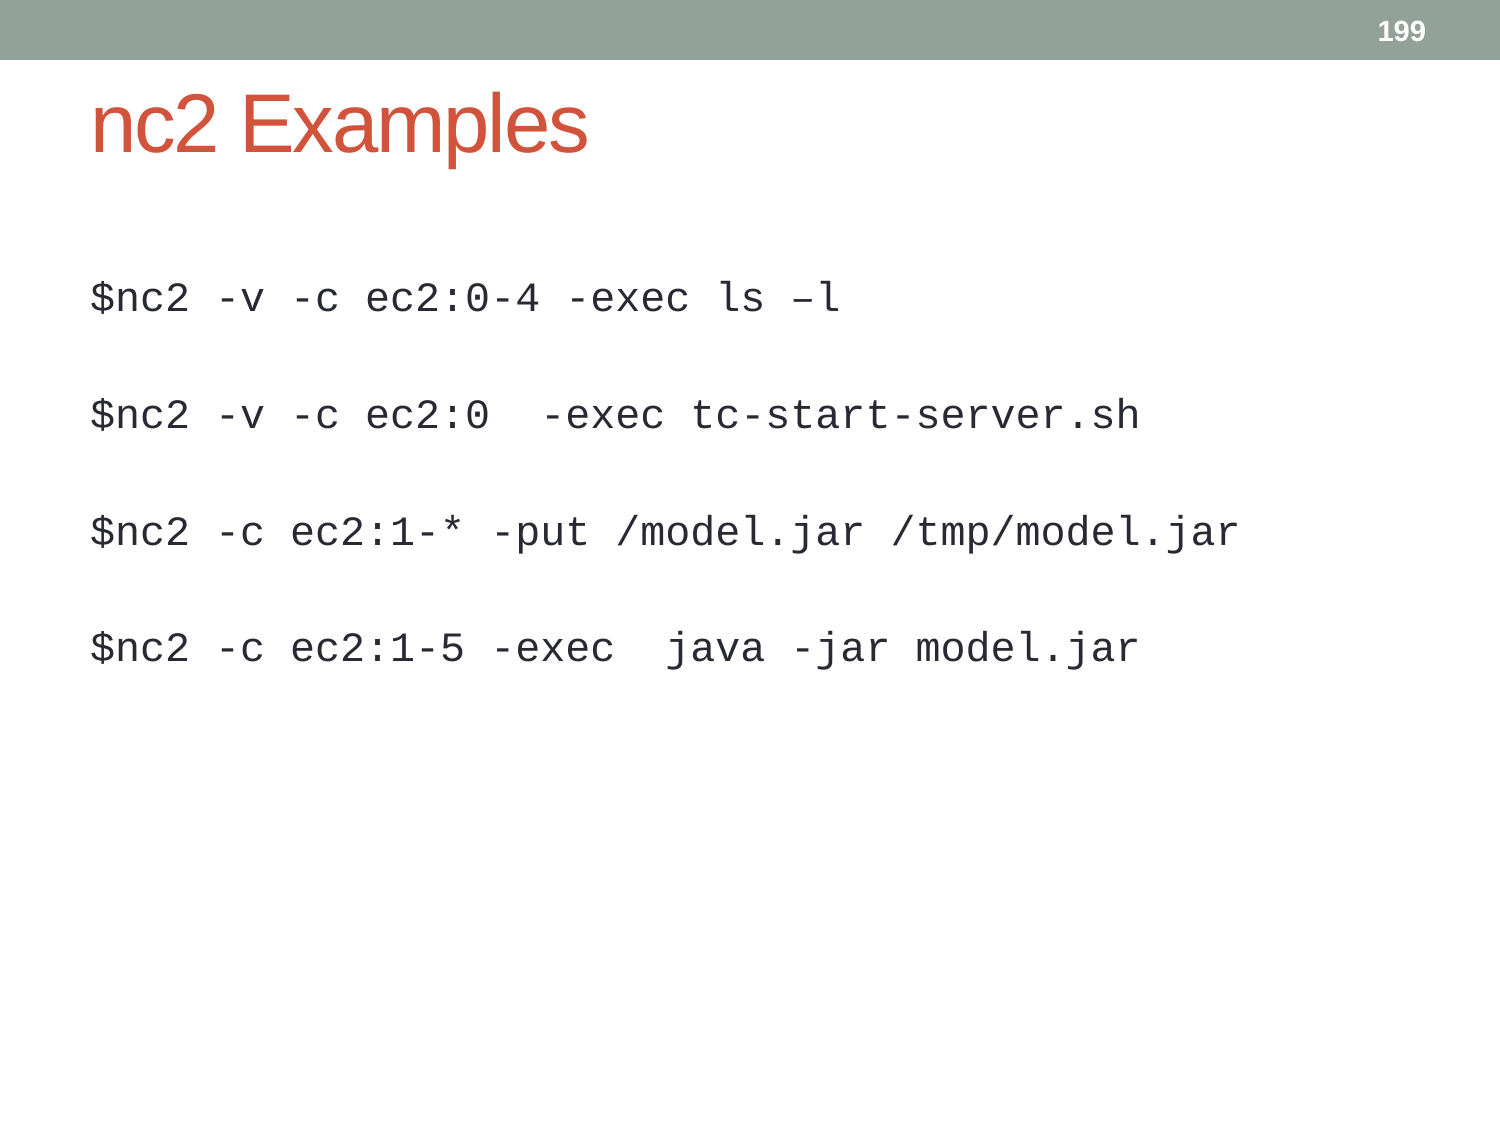

199
# nc2 Examples
$nc2 -v -c ec2:0-4 -exec ls –l

$nc2 -v -c ec2:0  -exec tc-start-server.sh

$nc2 -c ec2:1-* -put /model.jar /tmp/model.jar

$nc2 -c ec2:1-5 -exec  java -jar model.jar